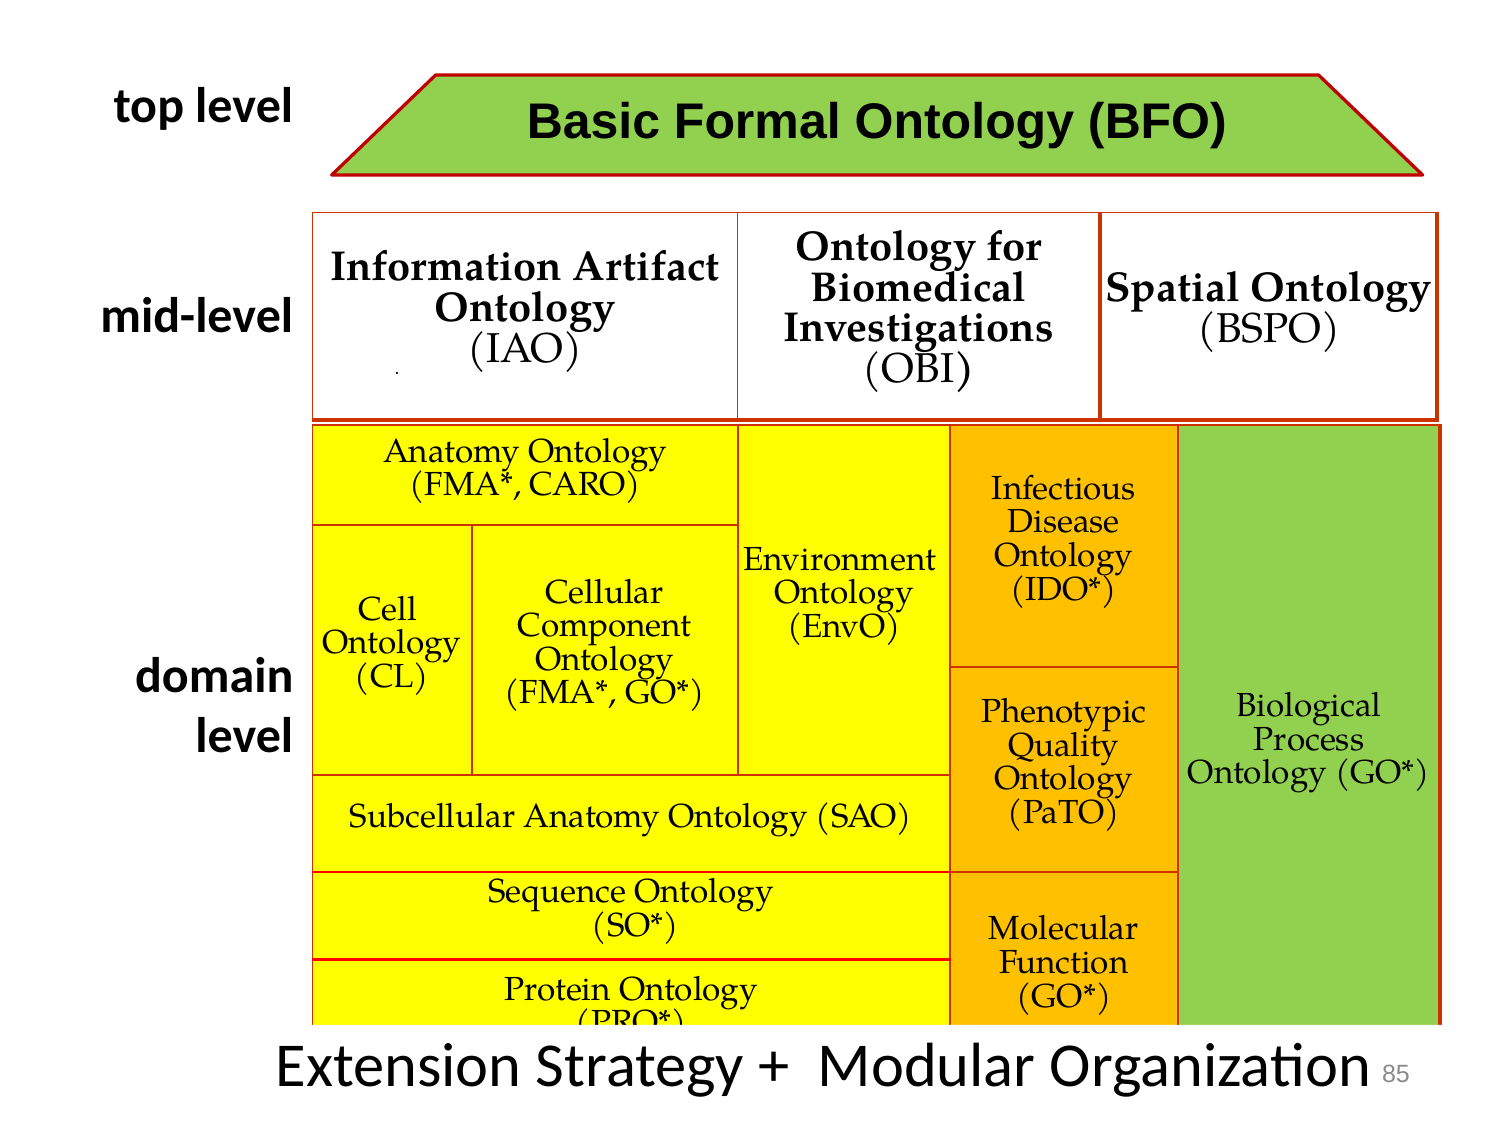

top level

mid-level

domain level
Basic Formal Ontology (BFO)
| Information Artifact Ontology (IAO) | Ontology for Biomedical Investigations (OBI) | Spatial Ontology (BSPO) |
| --- | --- | --- |

| Anatomy Ontology (FMA\*, CARO) |  | Environment Ontology (EnvO) | Infectious Disease Ontology (IDO\*) | Biological Process Ontology (GO\*) |
| --- | --- | --- | --- | --- |
| Cell Ontology (CL) | Cellular Component Ontology (FMA\*, GO\*) |  |  |  |
|  |  |  | Phenotypic Quality Ontology (PaTO) |  |
| Subcellular Anatomy Ontology (SAO) |  |  |  |  |
| Sequence Ontology (SO\*) |  |  | Molecular Function (GO\*) |  |
| Protein Ontology (PRO\*) |  |  |  |  |
             Extension Strategy +  Modular Organization
85